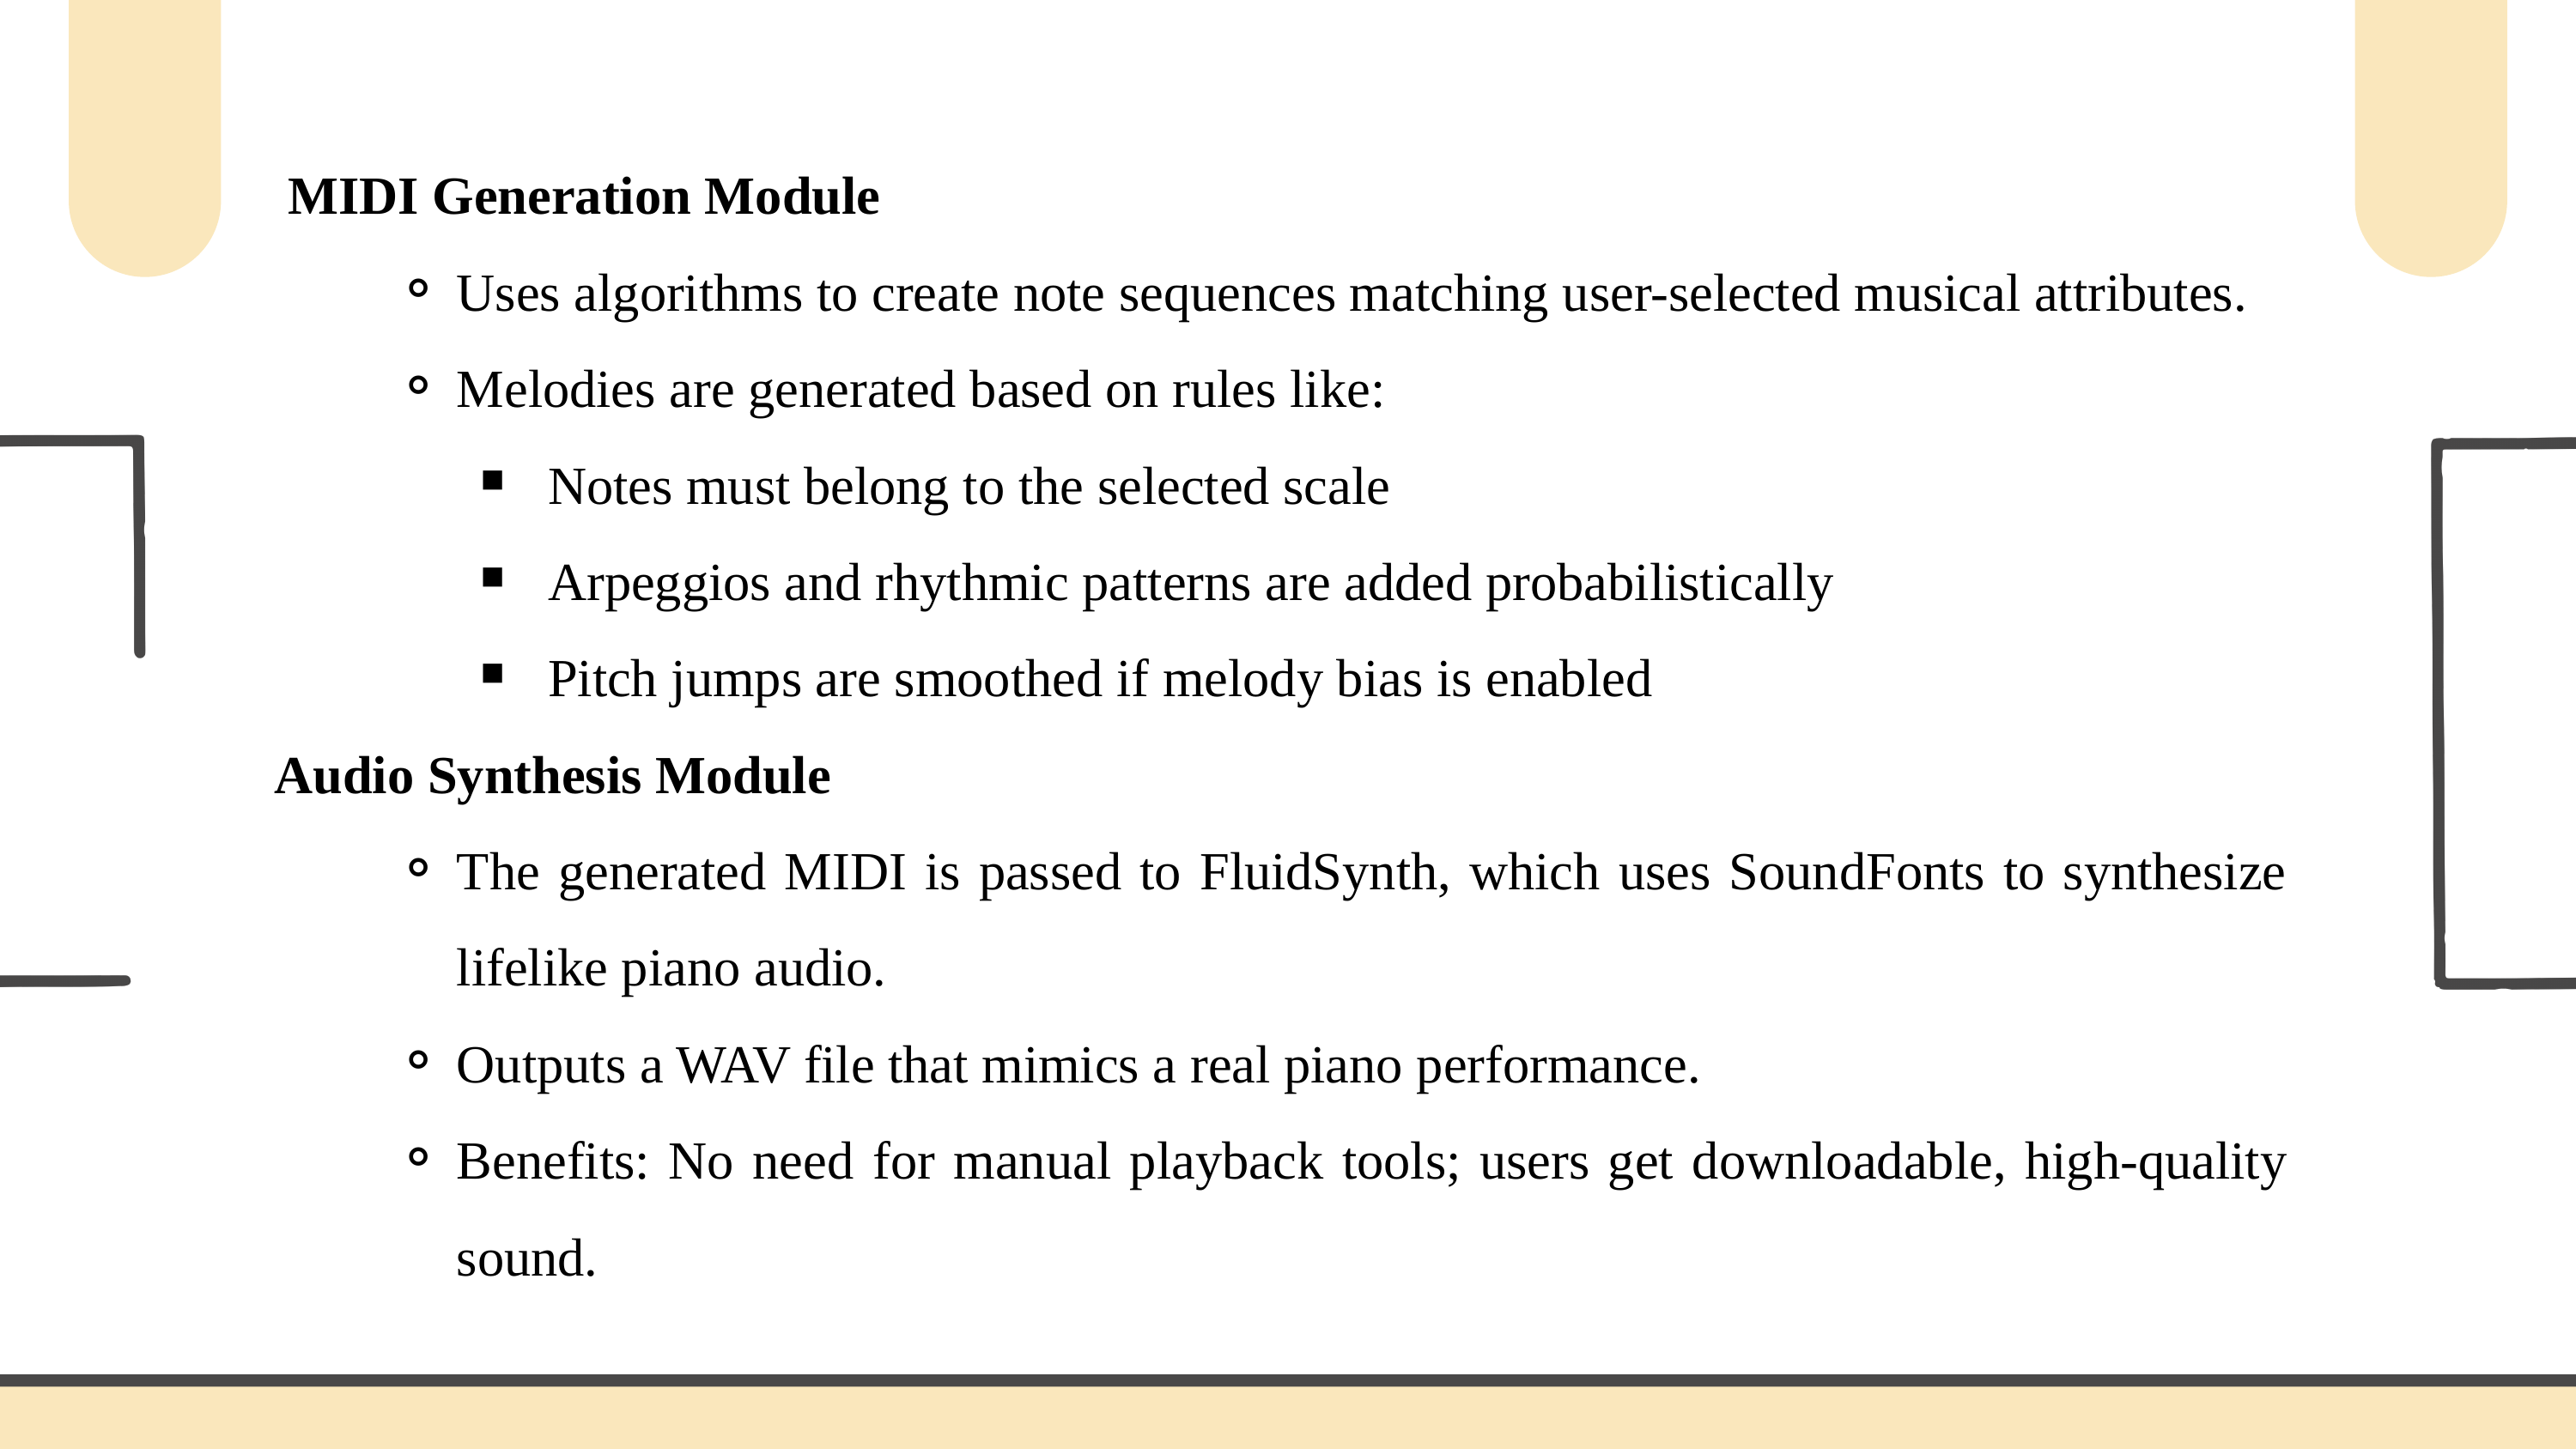

MIDI Generation Module
Uses algorithms to create note sequences matching user-selected musical attributes.
Melodies are generated based on rules like:
Notes must belong to the selected scale
Arpeggios and rhythmic patterns are added probabilistically
Pitch jumps are smoothed if melody bias is enabled
Audio Synthesis Module
The generated MIDI is passed to FluidSynth, which uses SoundFonts to synthesize lifelike piano audio.
Outputs a WAV file that mimics a real piano performance.
Benefits: No need for manual playback tools; users get downloadable, high-quality sound.